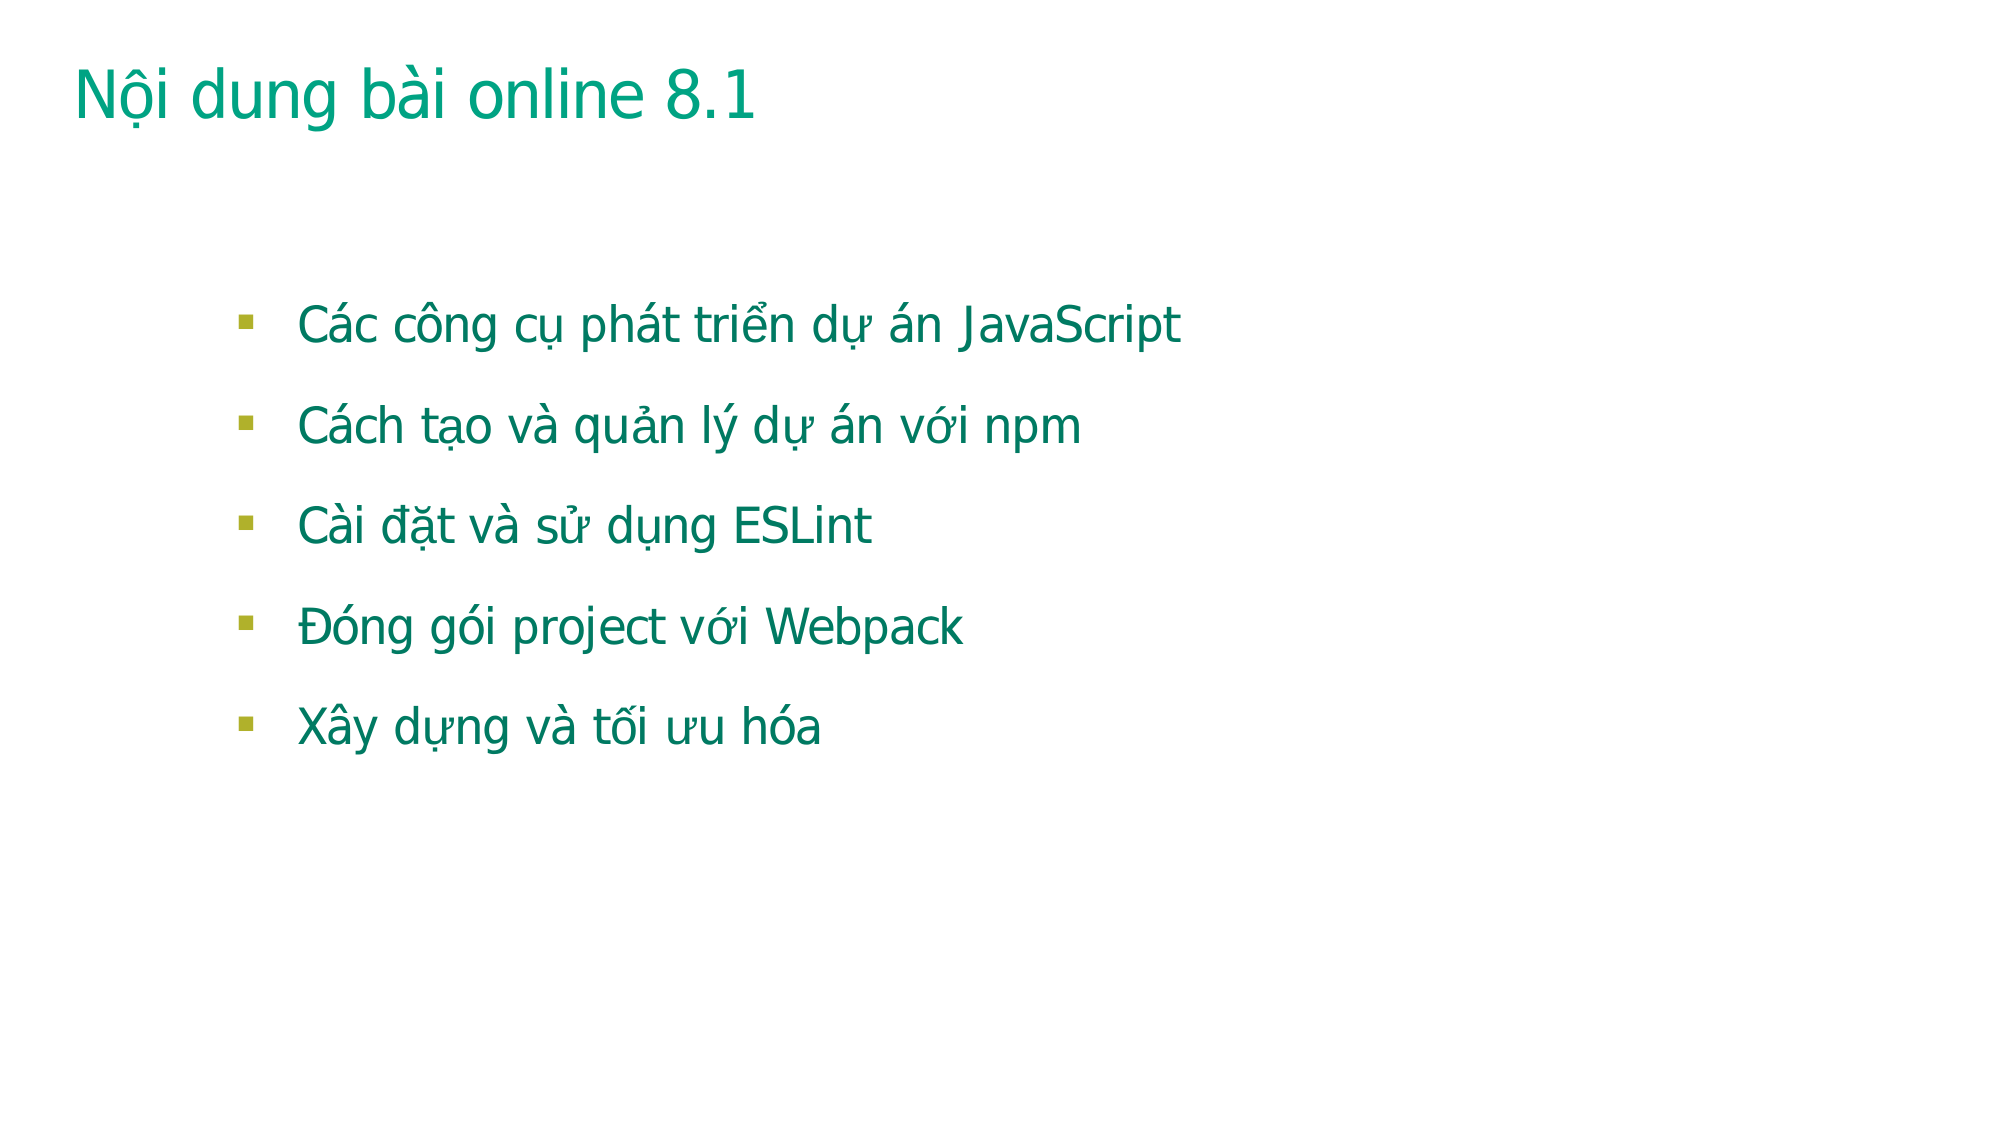

# Nội dung bài online 8.1
Các công cụ phát triển dự án JavaScript
Cách tạo và quản lý dự án với npm
Cài đặt và sử dụng ESLint
Đóng gói project với Webpack
Xây dựng và tối ưu hóa